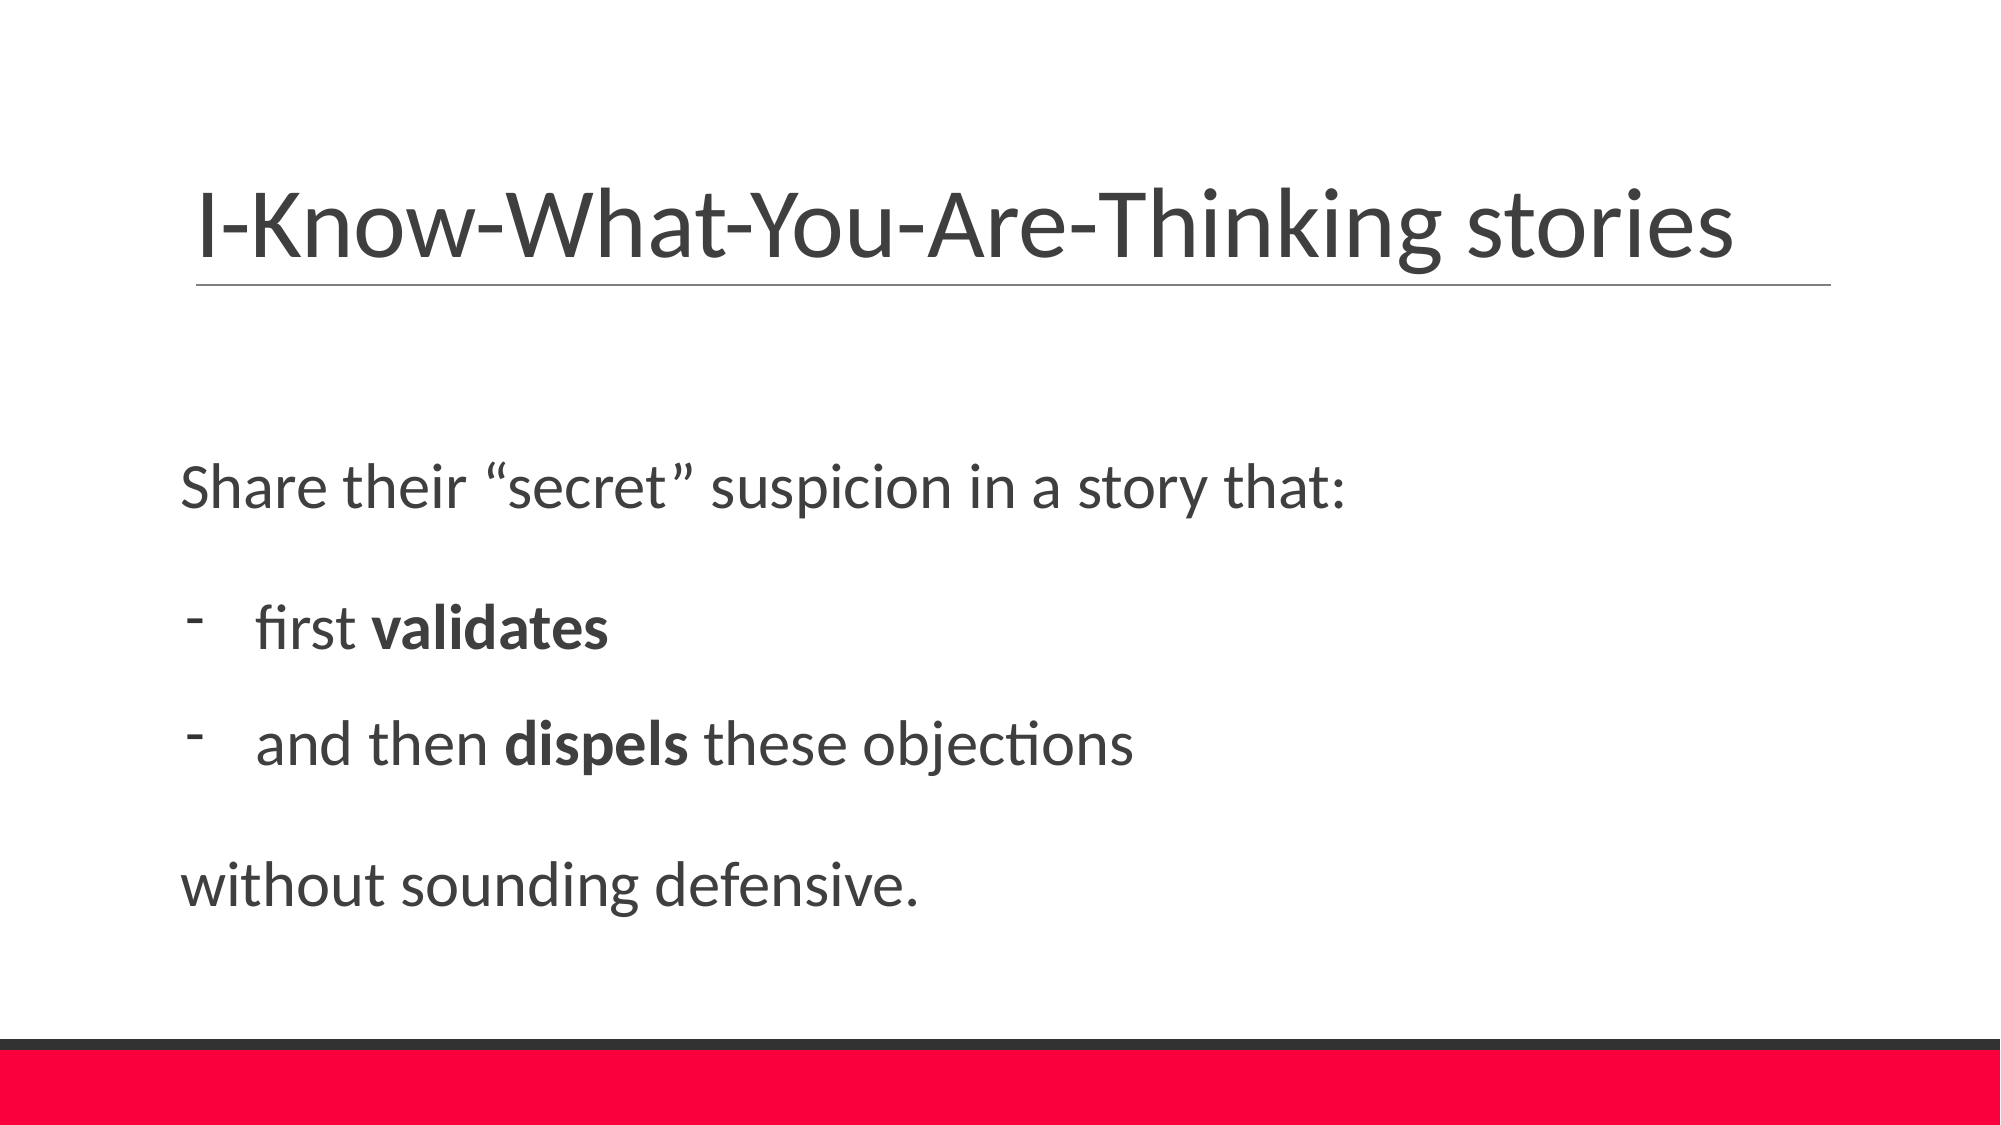

# I-Know-What-You-Are-Thinking stories
Share their “secret” suspicion in a story that:
first validates
and then dispels these objections
without sounding defensive.